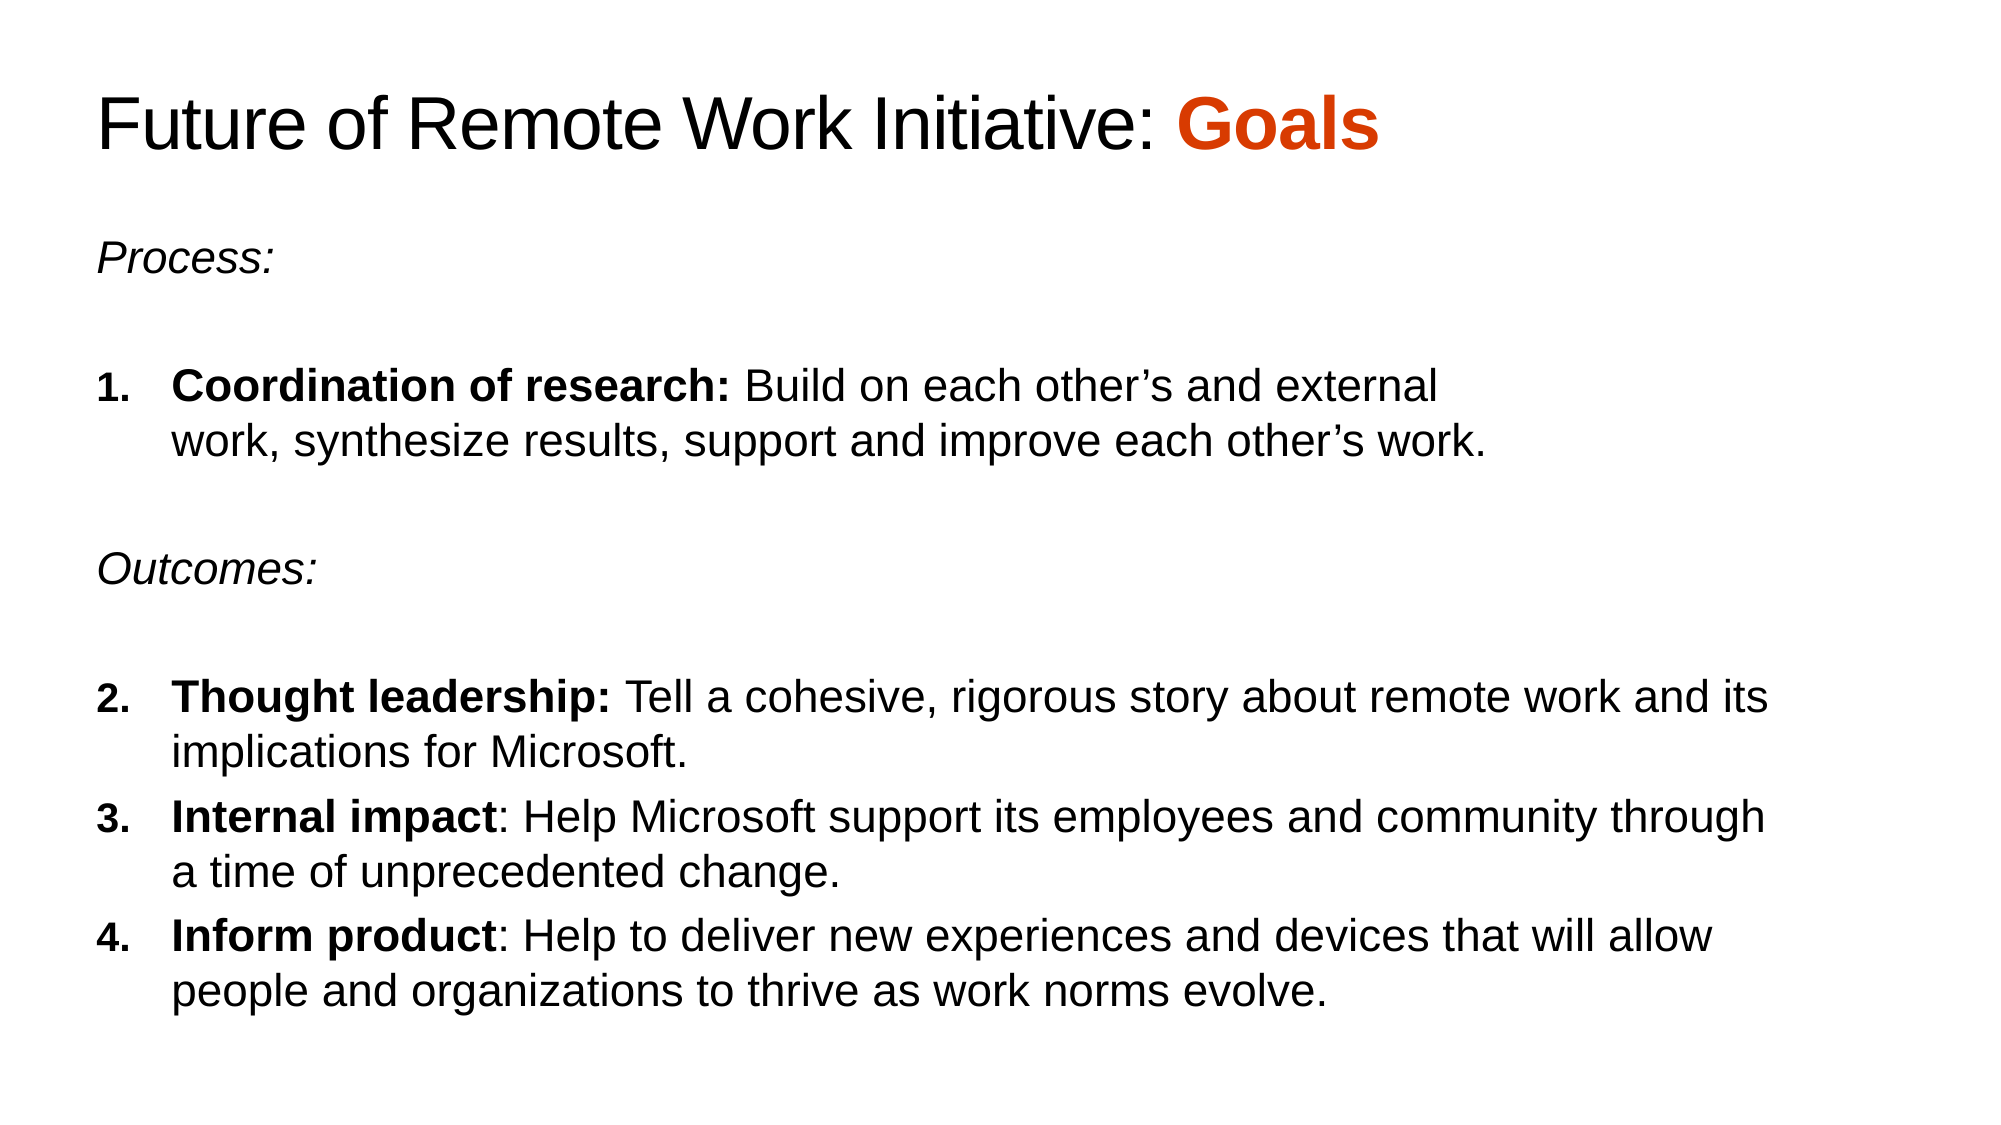

# Future of Remote Work Initiative: Goals
Process:

Coordination of research: Build on each other’s and external work, synthesize results, support and improve each other’s work.

Outcomes:

Thought leadership: Tell a cohesive, rigorous story about remote work and its implications for Microsoft.
Internal impact: Help Microsoft support its employees and community through a time of unprecedented change.
Inform product: Help to deliver new experiences and devices that will allow people and organizations to thrive as work norms evolve.